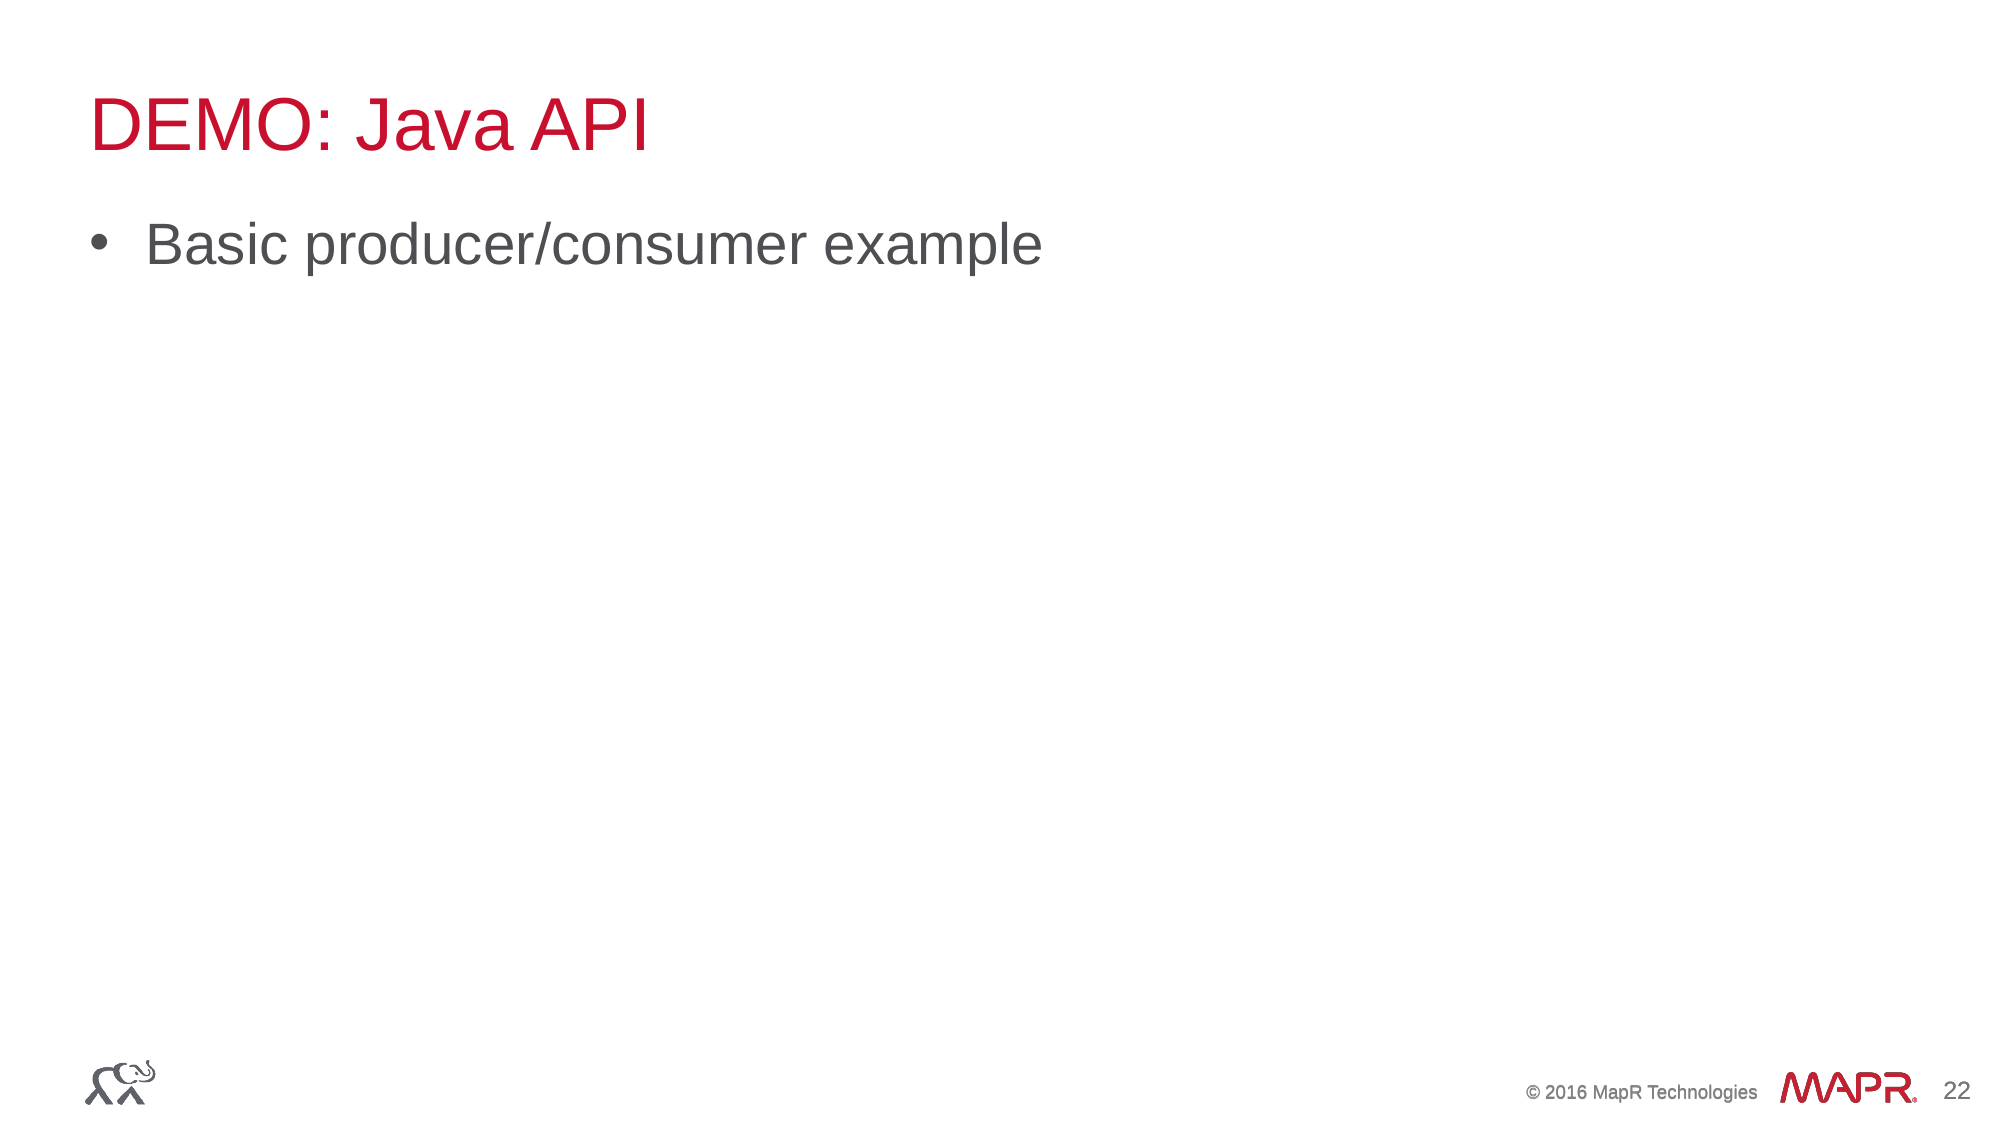

# DEMO: Java API
Basic producer/consumer example